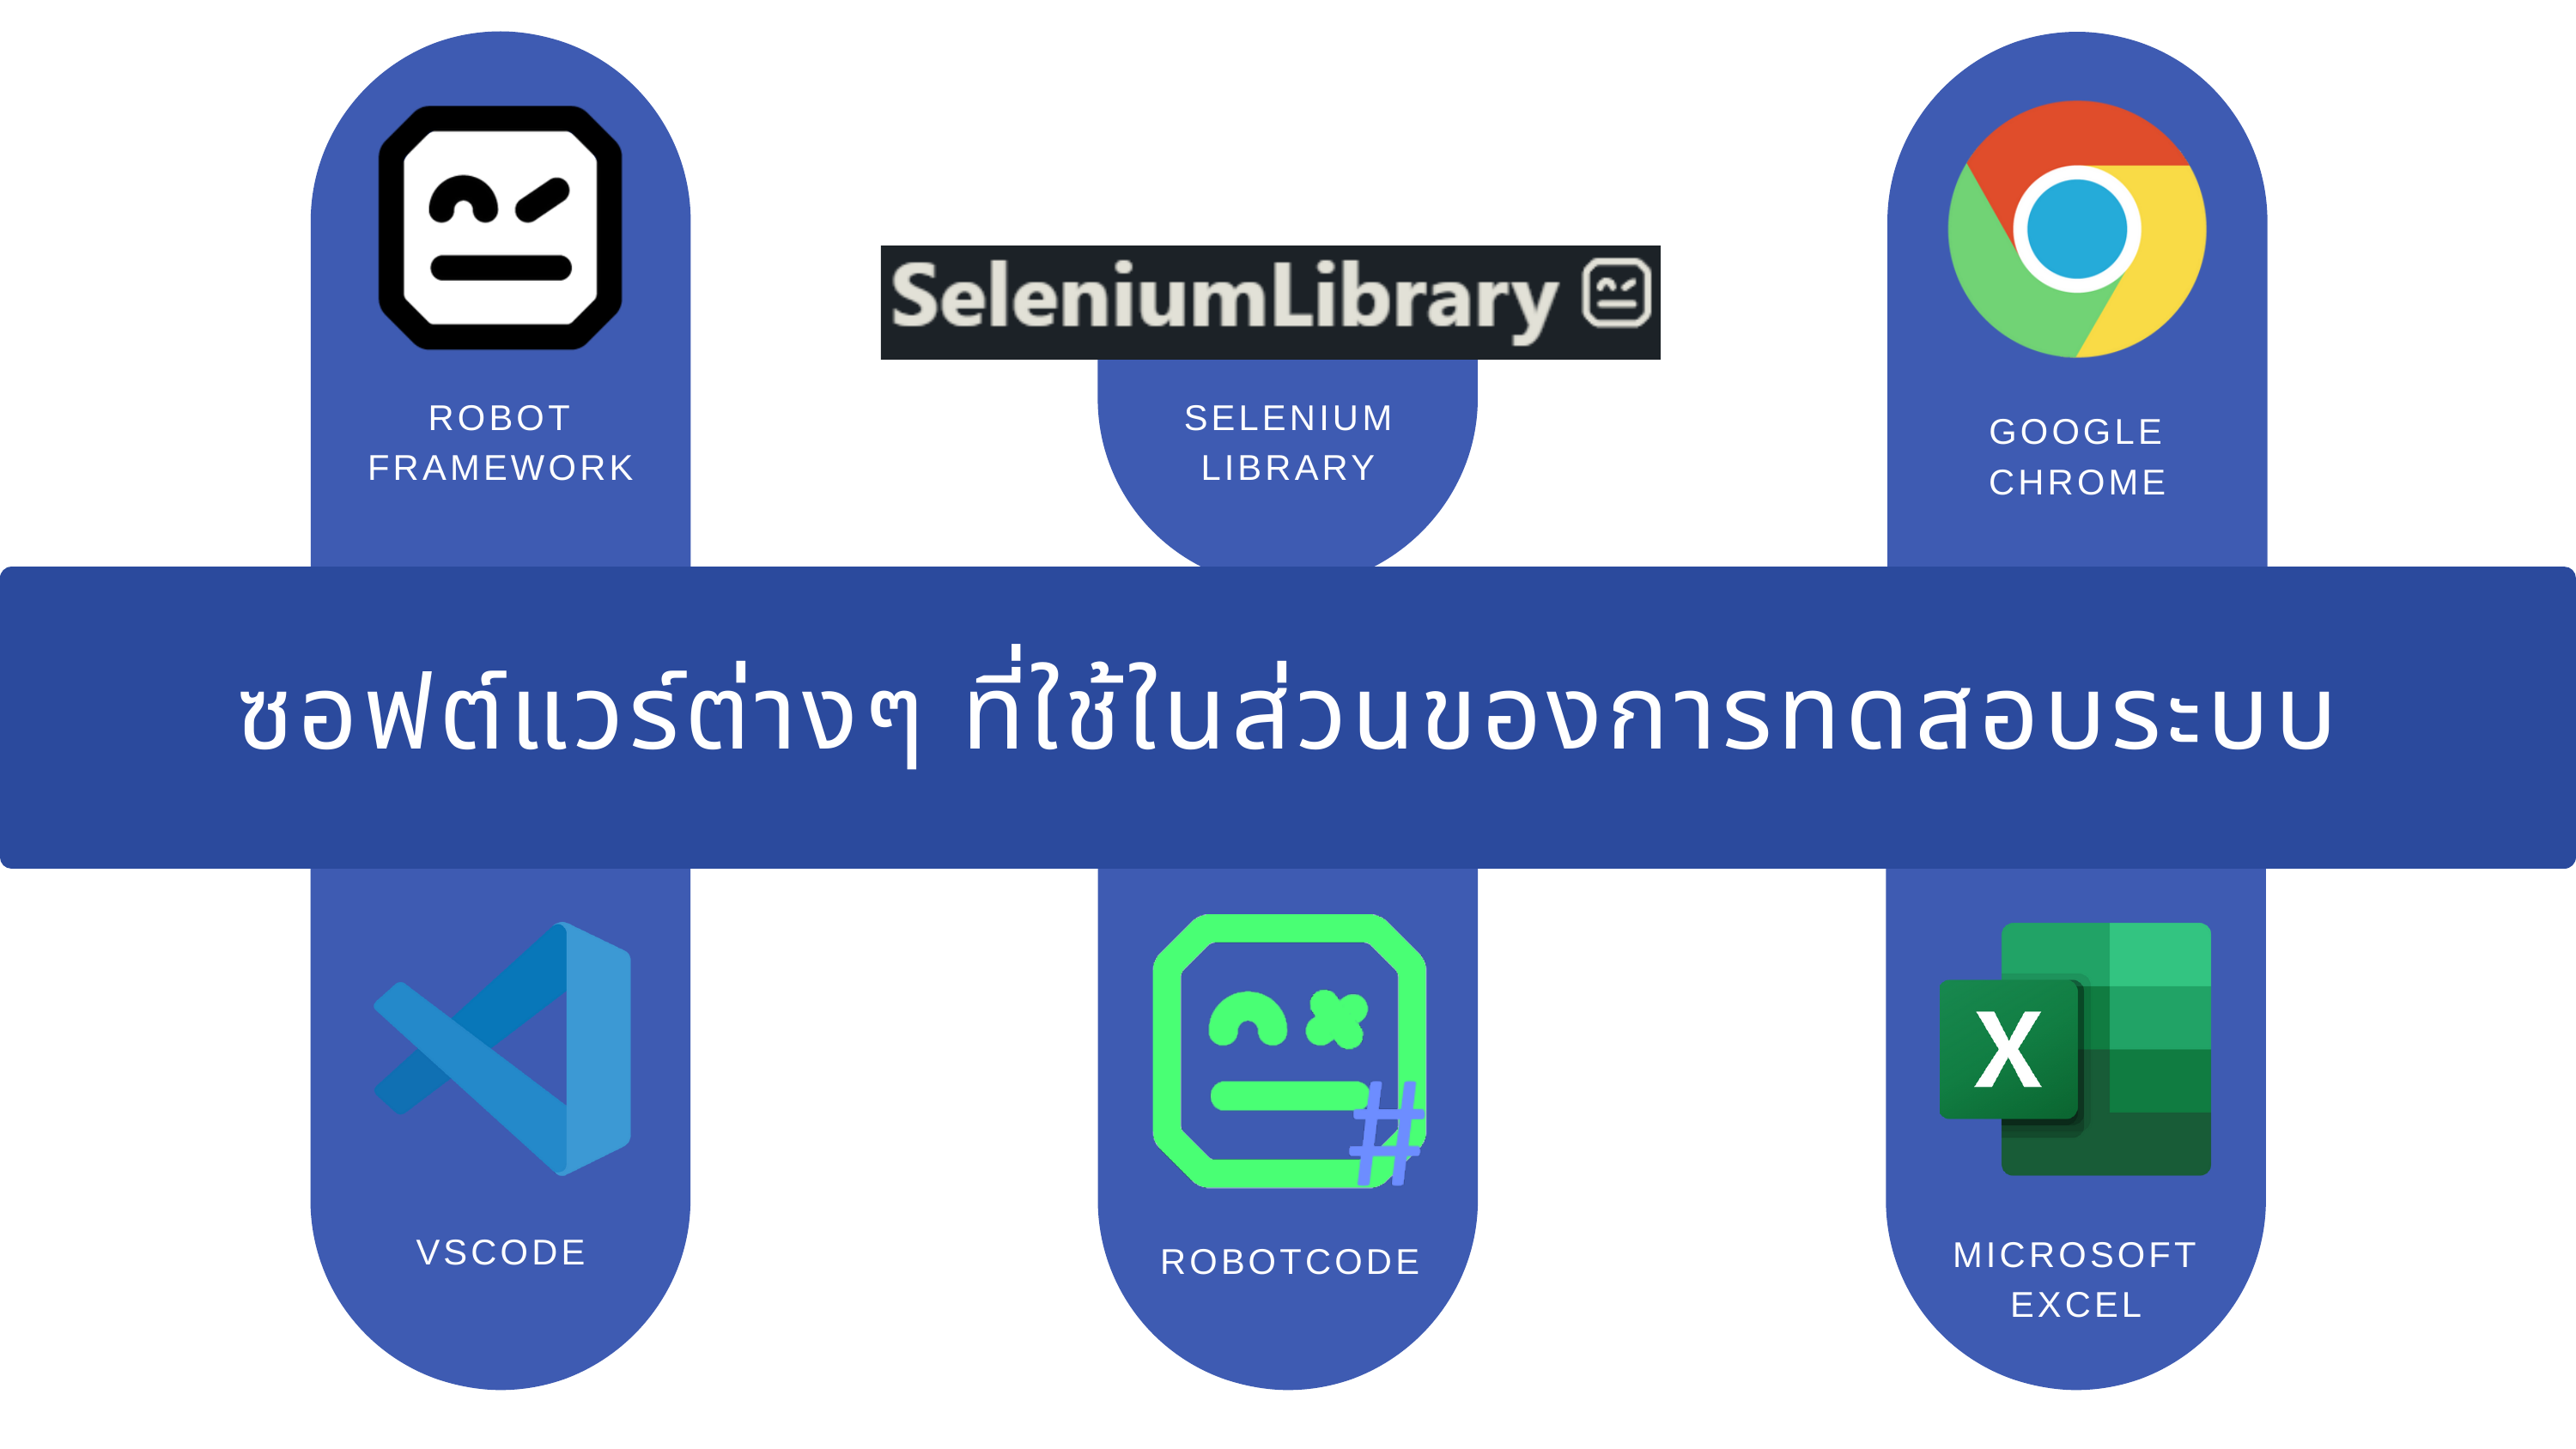

ROBOT FRAMEWORK

GOOGLE CHROME

SELENIUM
LIBRARY

ซอฟต์แวร์ต่างๆ ที่ใช้ในส่วนของการทดสอบระบบ

VSCODE

ROBOTCODE

MICROSOFT EXCEL